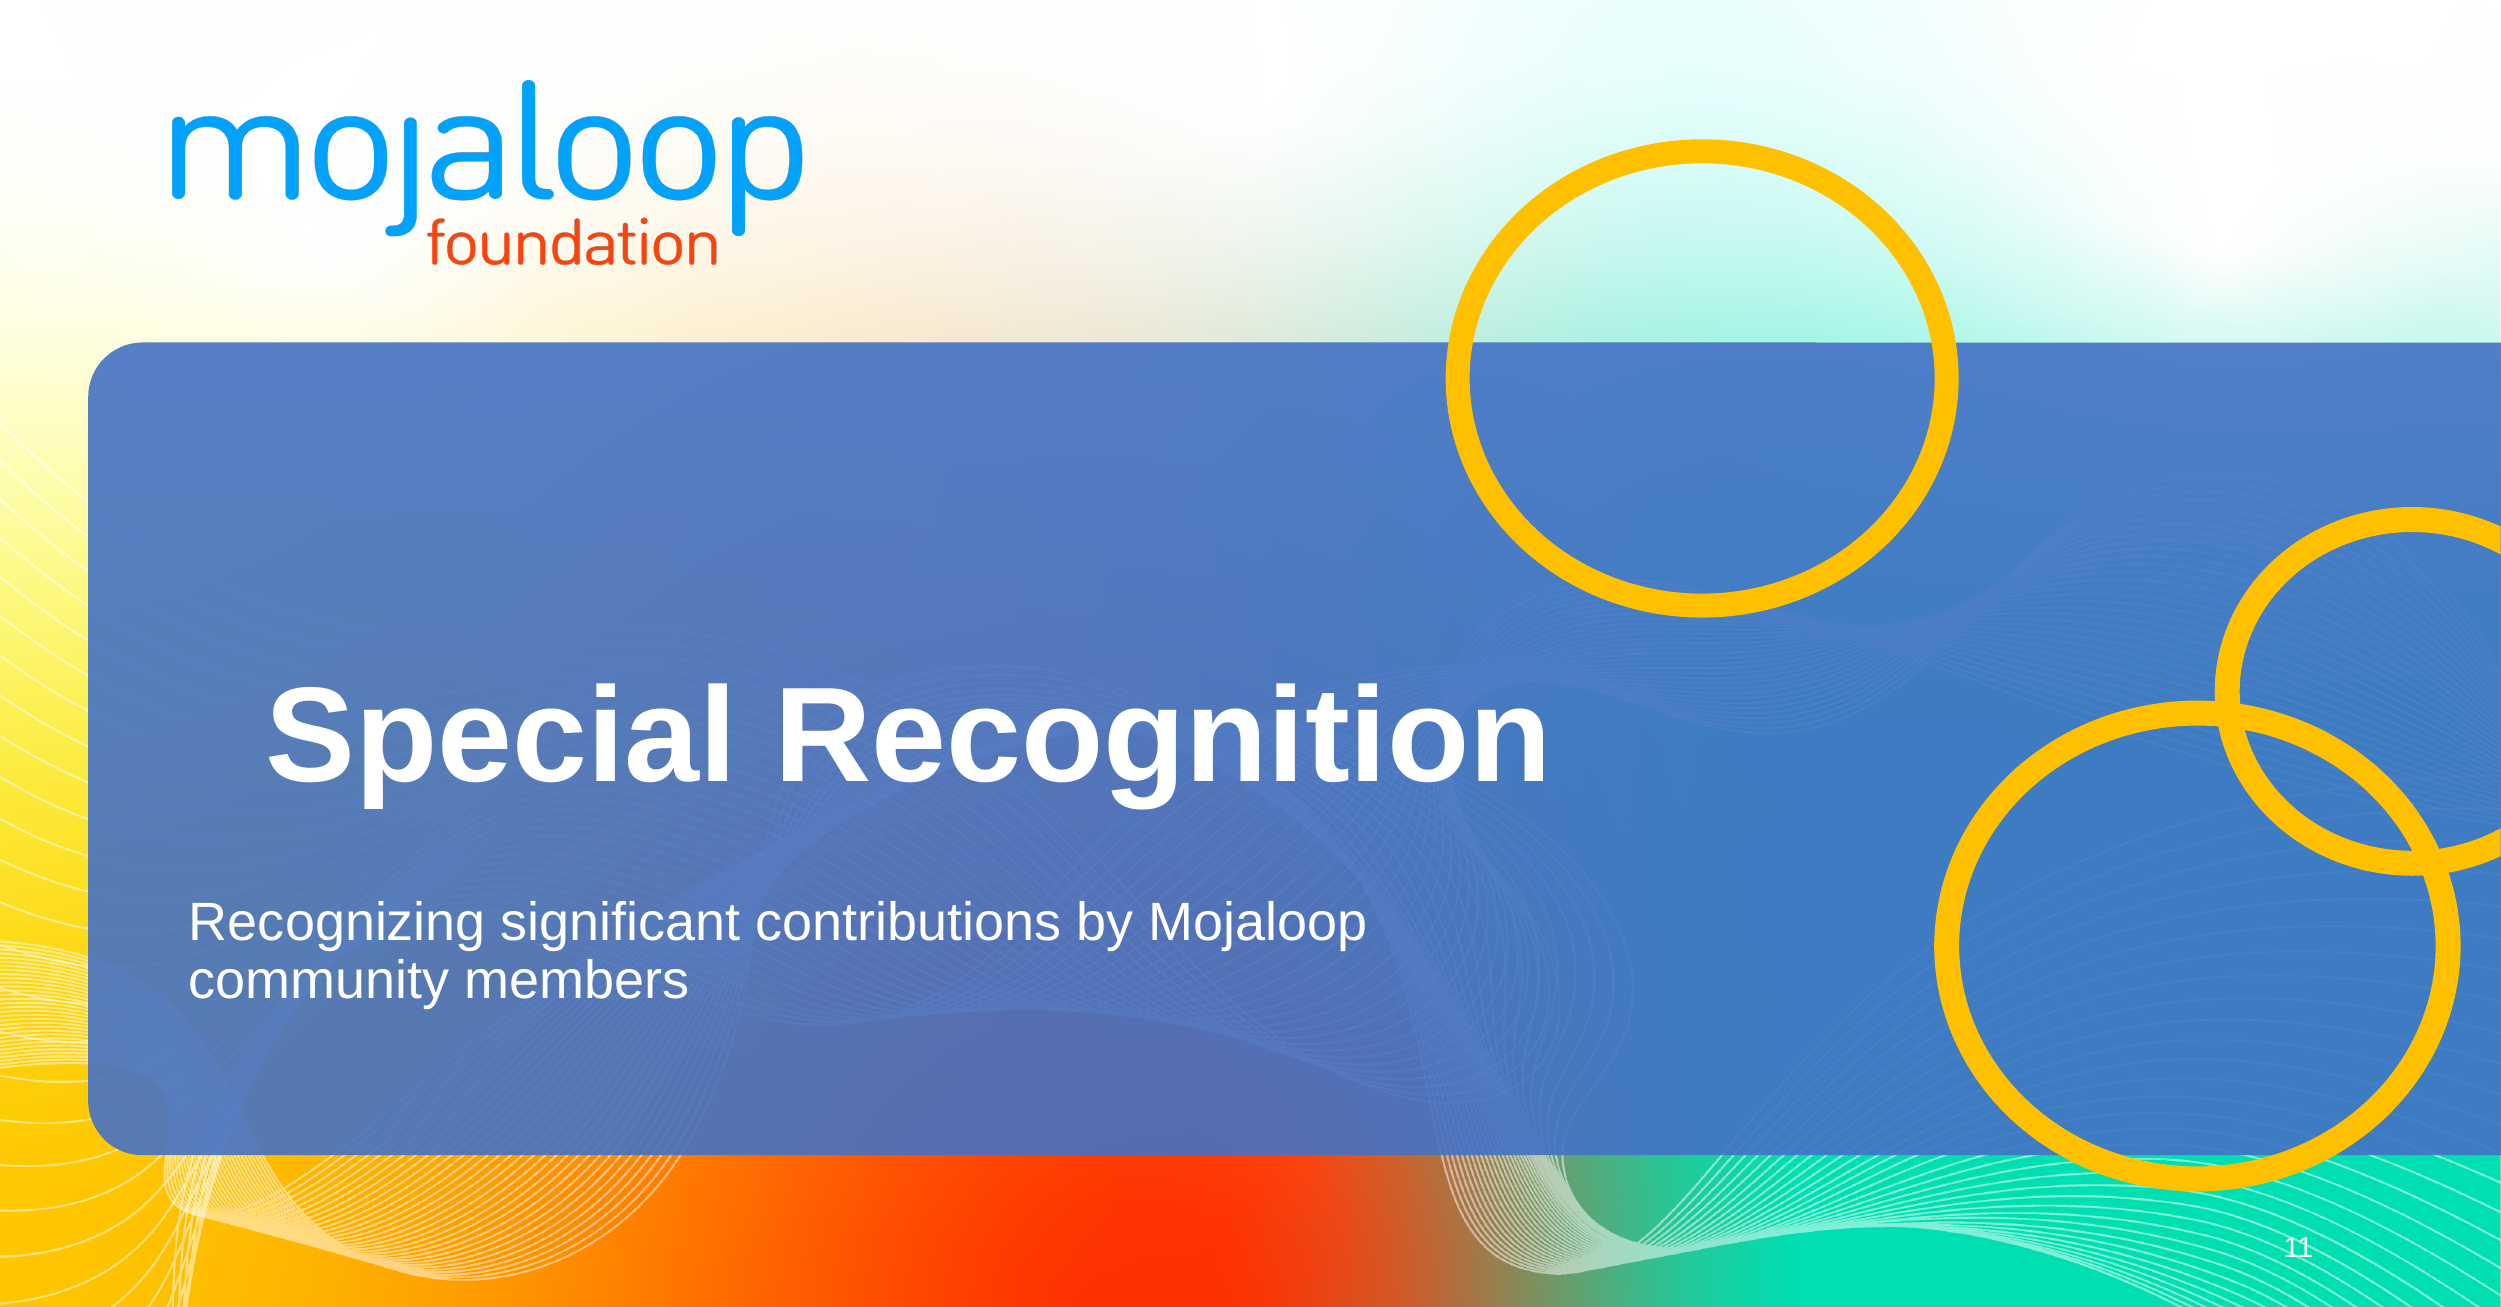

# Special Recognition
Recognizing significant contributions by Mojaloop community members
11